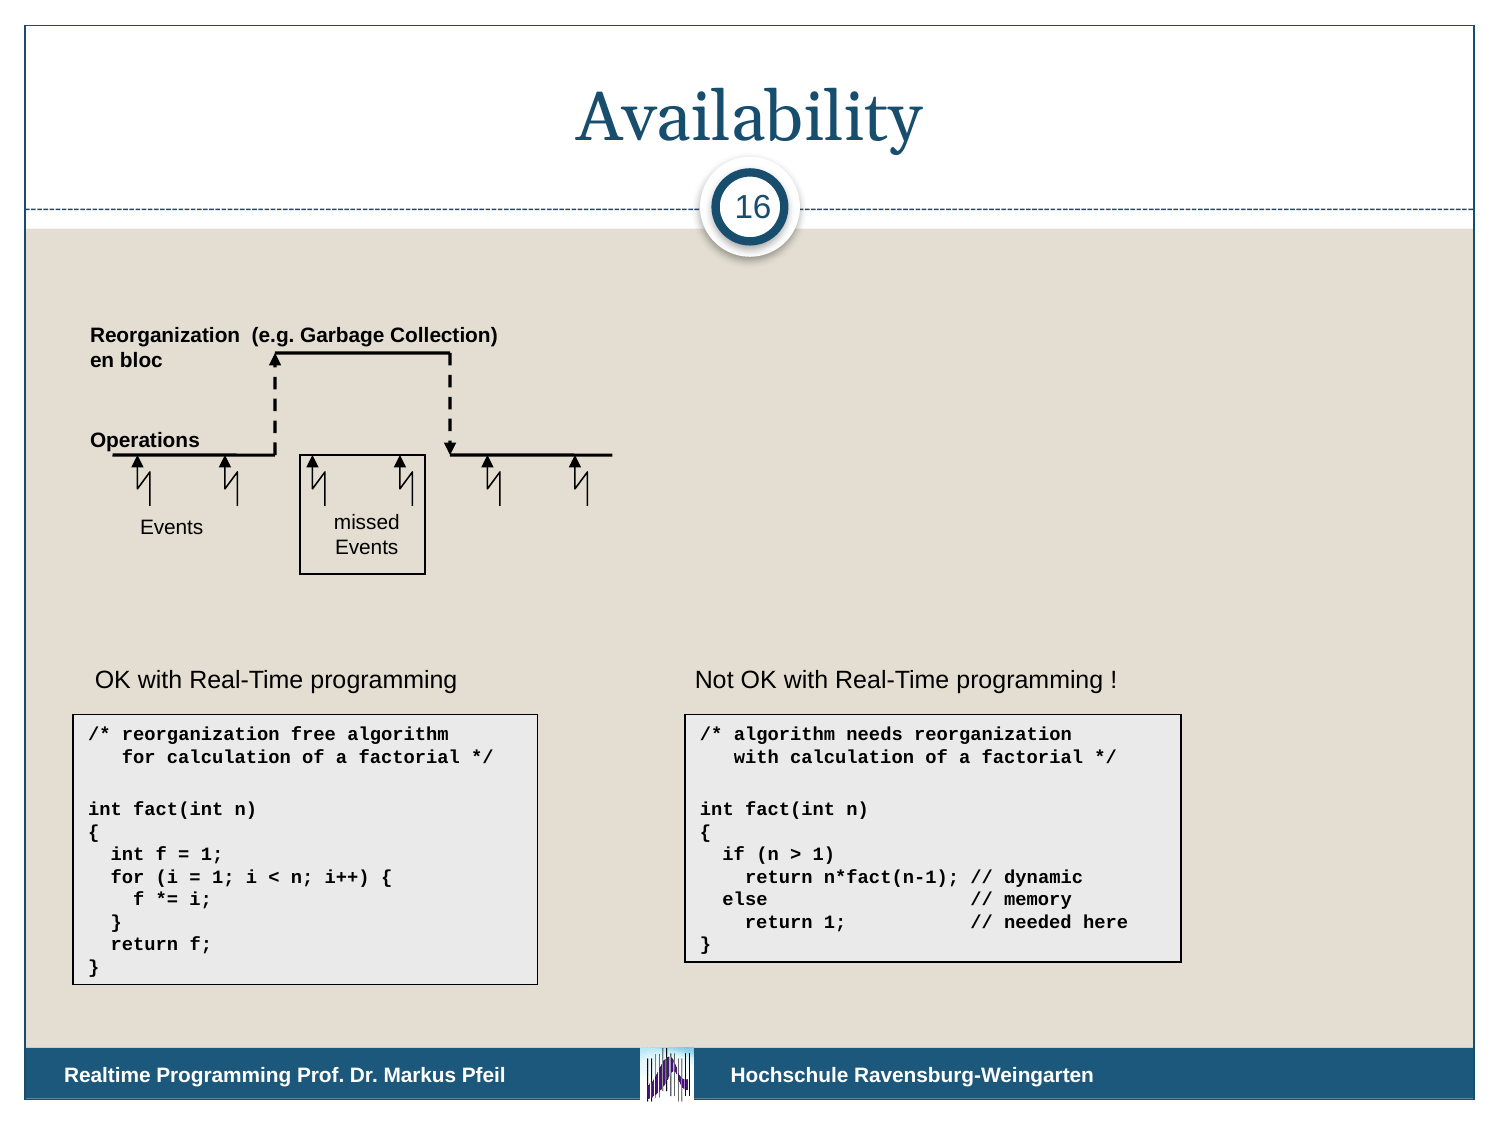

# Availability
16

Reorganization  (e.g. Garbage Collection)
en bloc

Operations

missed
Events
Events

OK with Real-Time programming		Not OK with Real-Time programming !
/* reorganization free algorithm
   for calculation of a factorial */
int fact(int n)
{
  int f = 1;
  for (i = 1; i < n; i++) {
    f *= i;
  }
  return f;
}
/* algorithm needs reorganization
   with calculation of a factorial */
int fact(int n)
{
  if (n > 1)
    return n*fact(n-1); // dynamic
  else                  // memory
    return 1;           // needed here
}
Realtime Programming Prof. Dr. Markus Pfeil